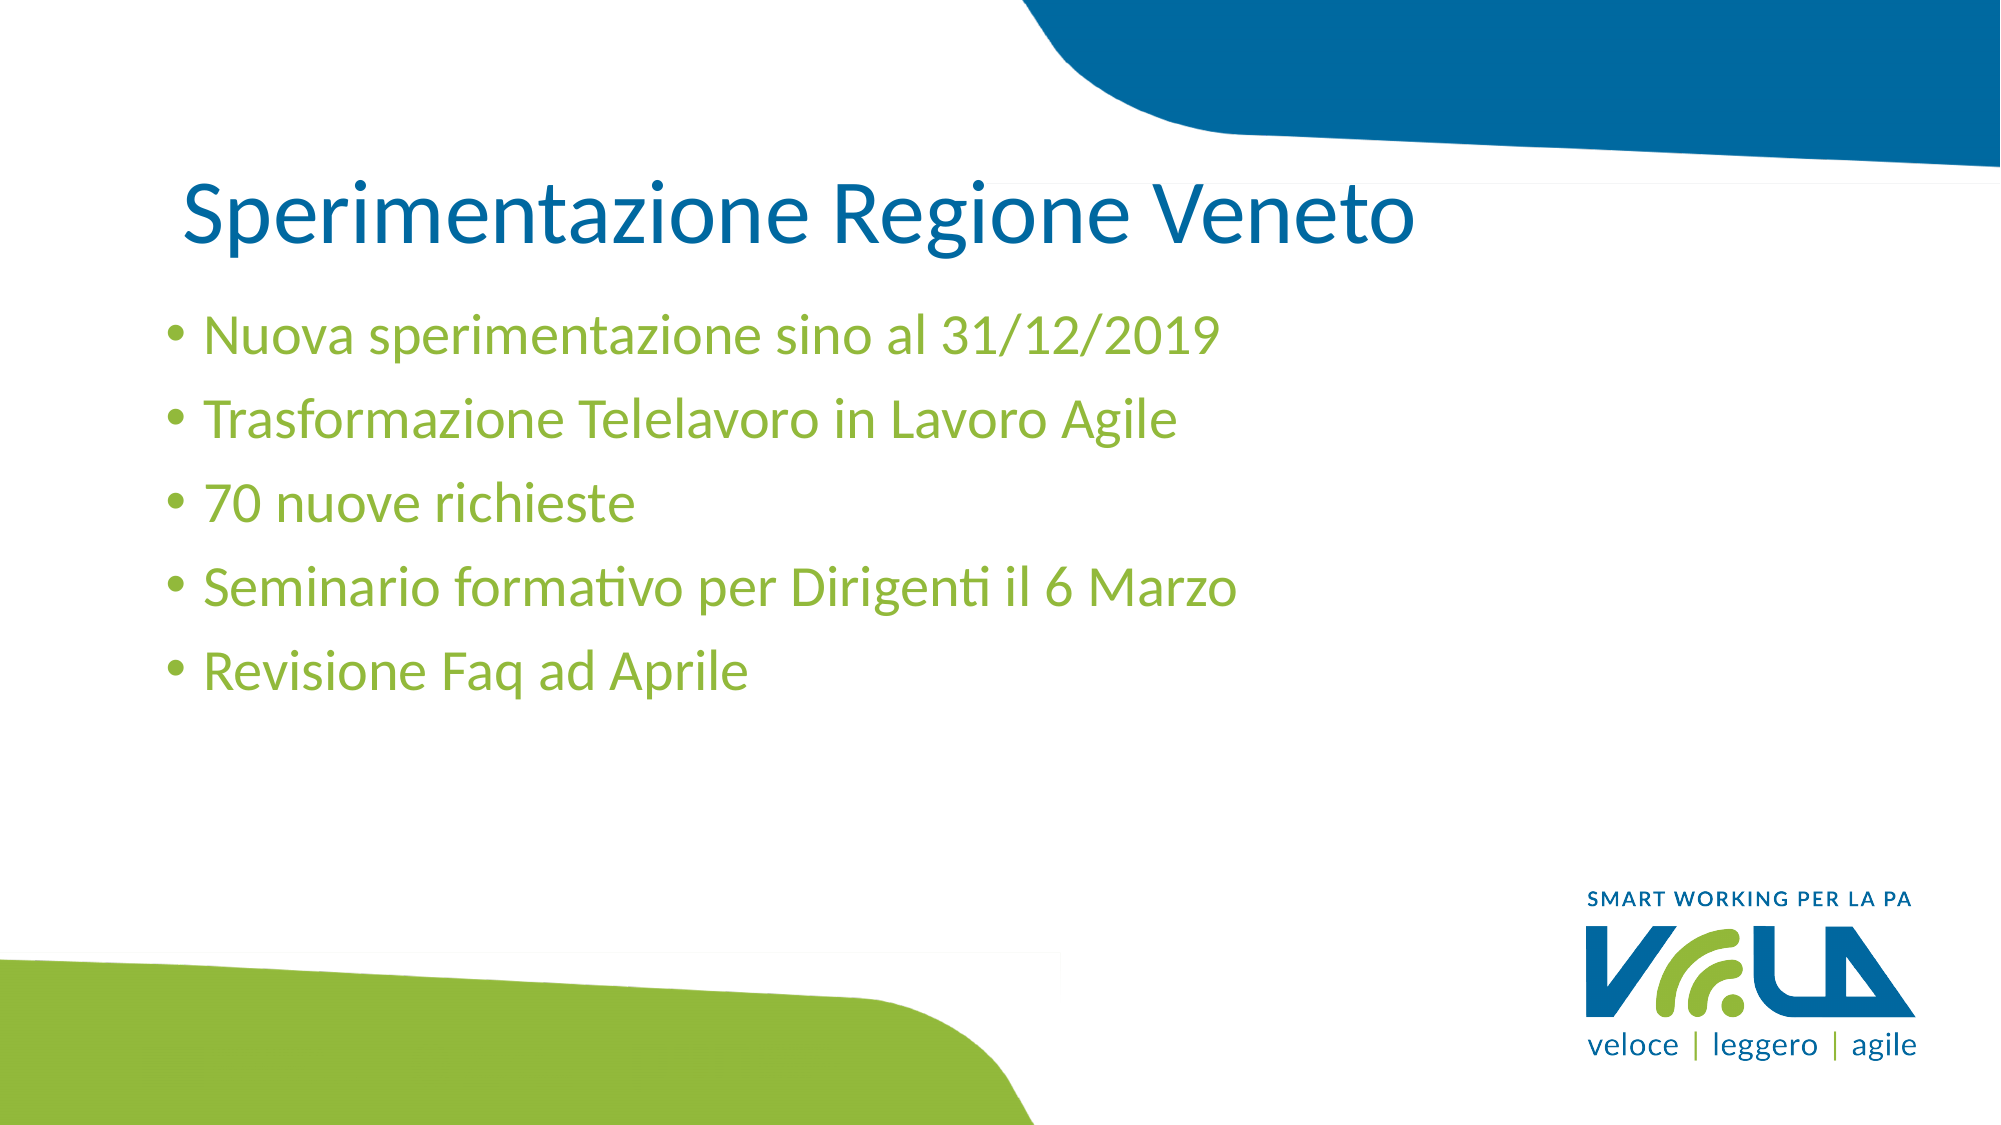

# Sperimentazione Regione Veneto
Nuova sperimentazione sino al 31/12/2019
Trasformazione Telelavoro in Lavoro Agile
70 nuove richieste
Seminario formativo per Dirigenti il 6 Marzo
Revisione Faq ad Aprile